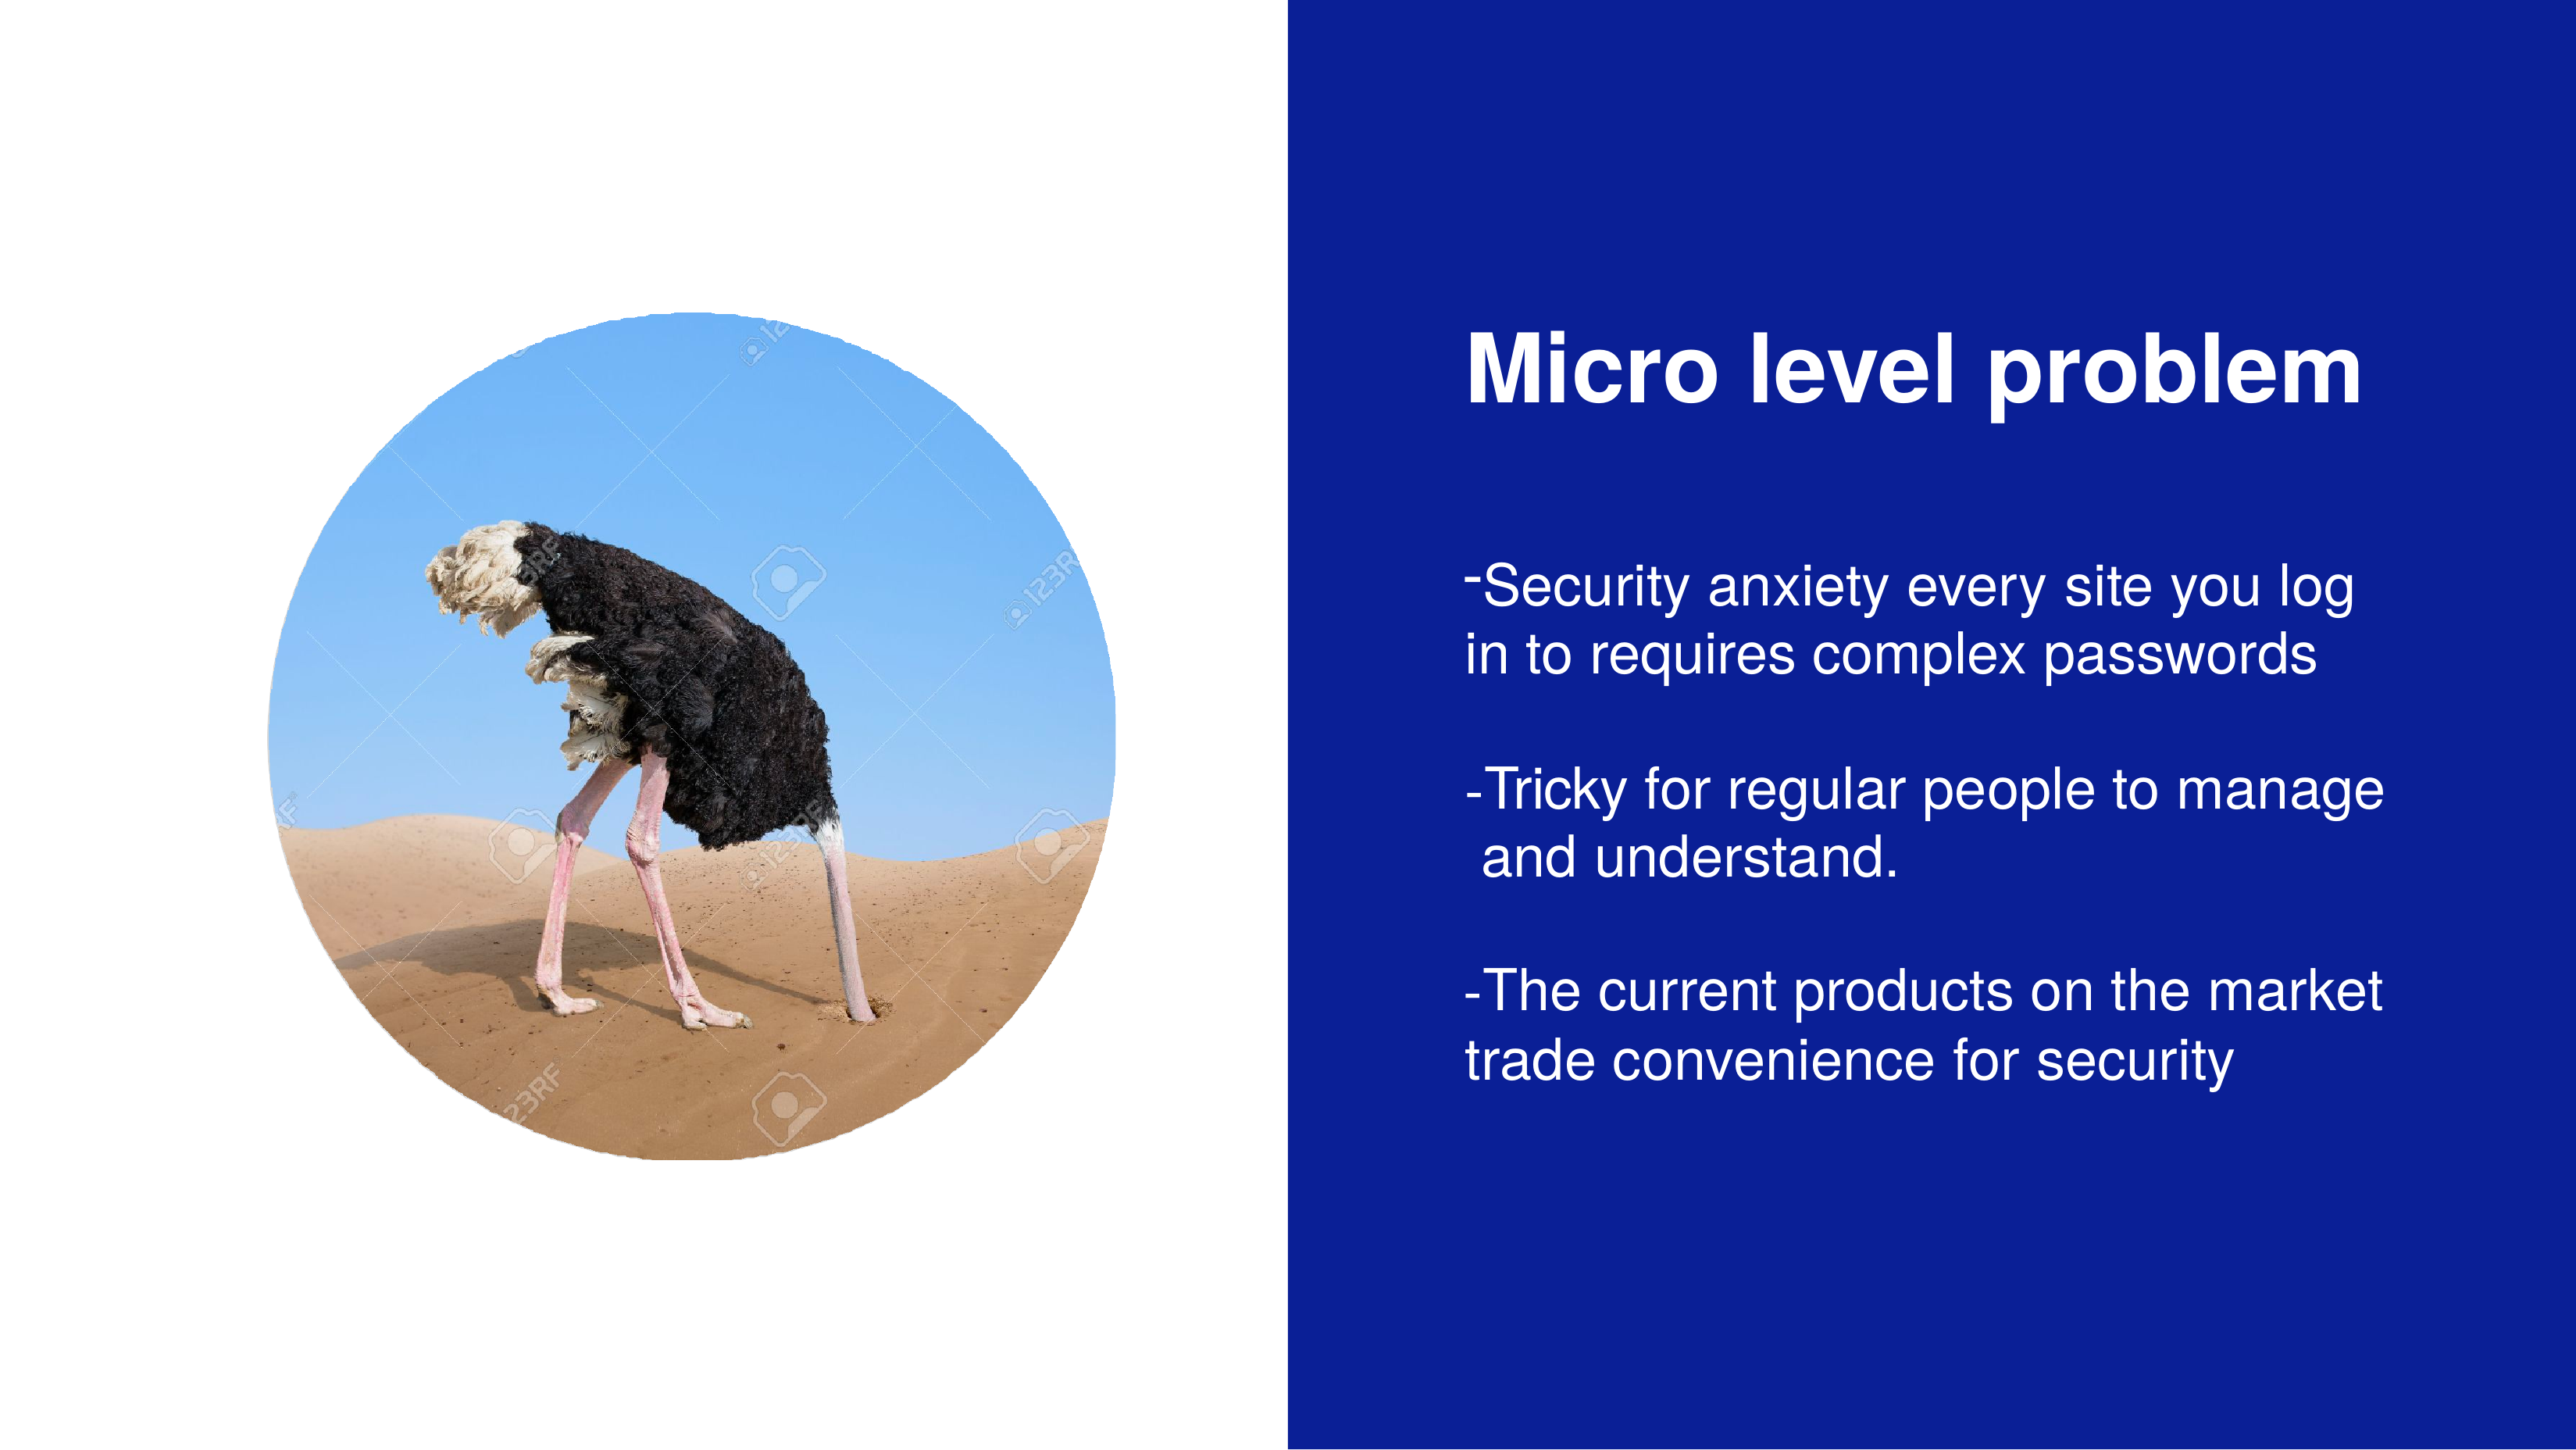

# Micro level problem

Security anxiety every site you log  in to requires complex passwords

Tricky for regular people to manage  and understand.

The current products on the market  trade convenience for security